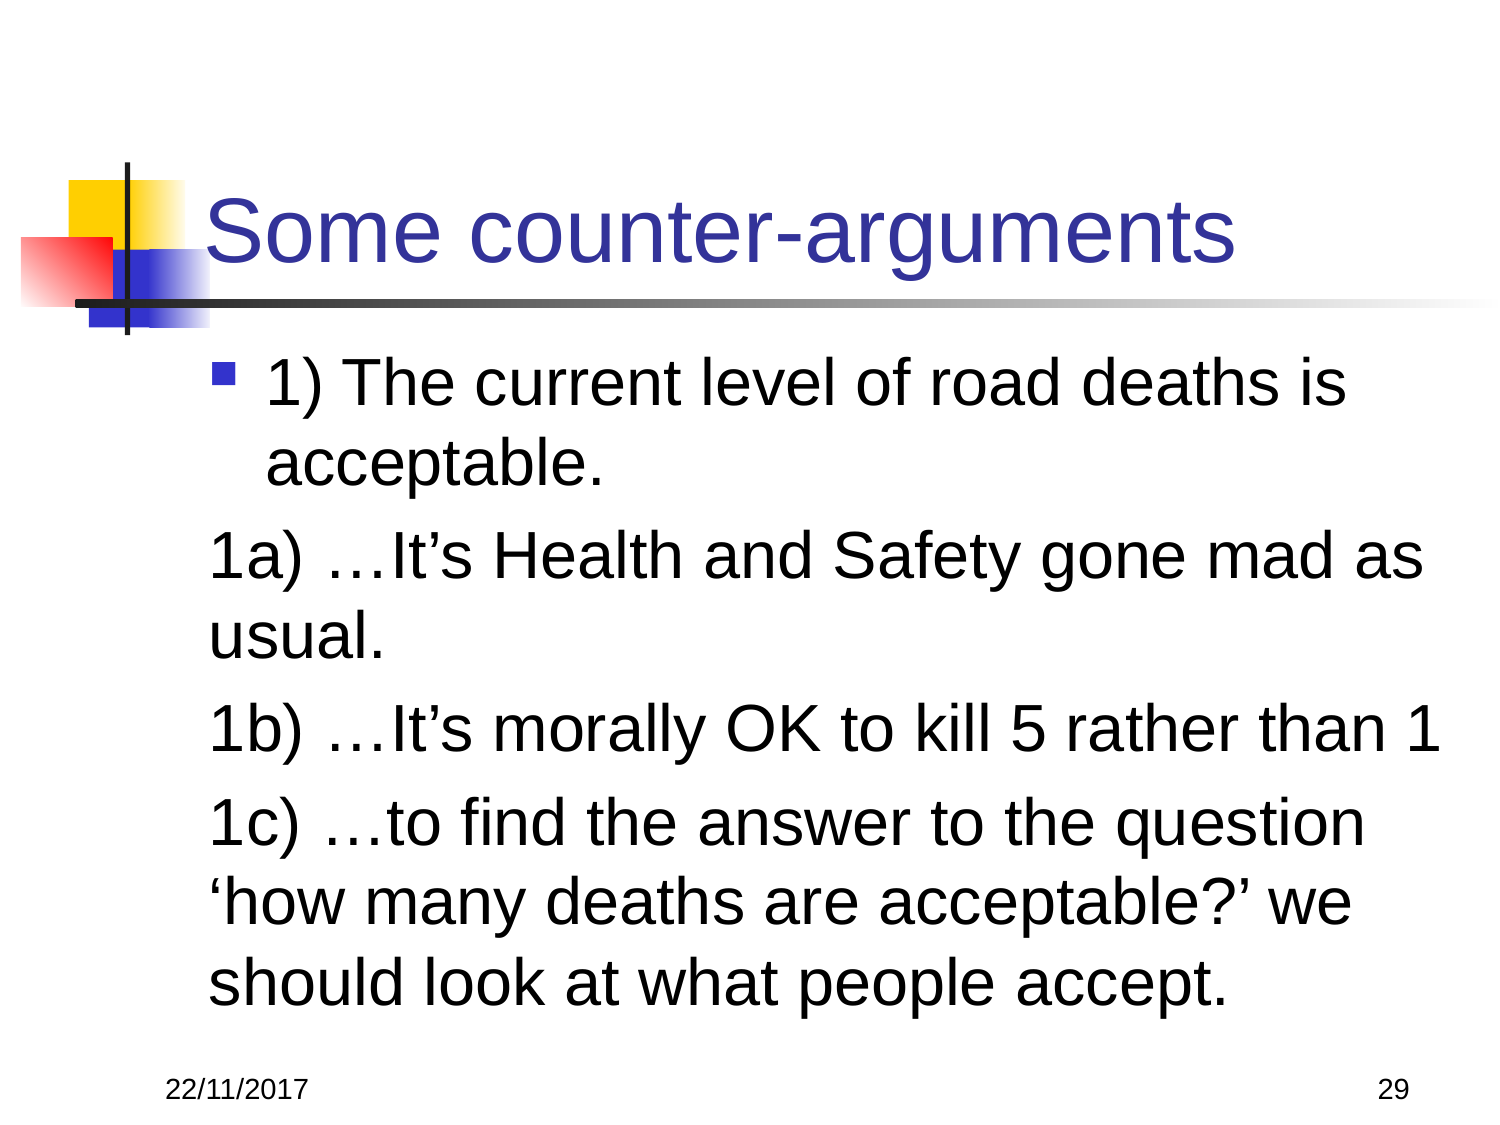

# Some counter-arguments
1) The current level of road deaths is acceptable.
1a) …It’s Health and Safety gone mad as usual.
1b) …It’s morally OK to kill 5 rather than 1
1c) …to find the answer to the question ‘how many deaths are acceptable?’ we should look at what people accept.
22/11/2017

29